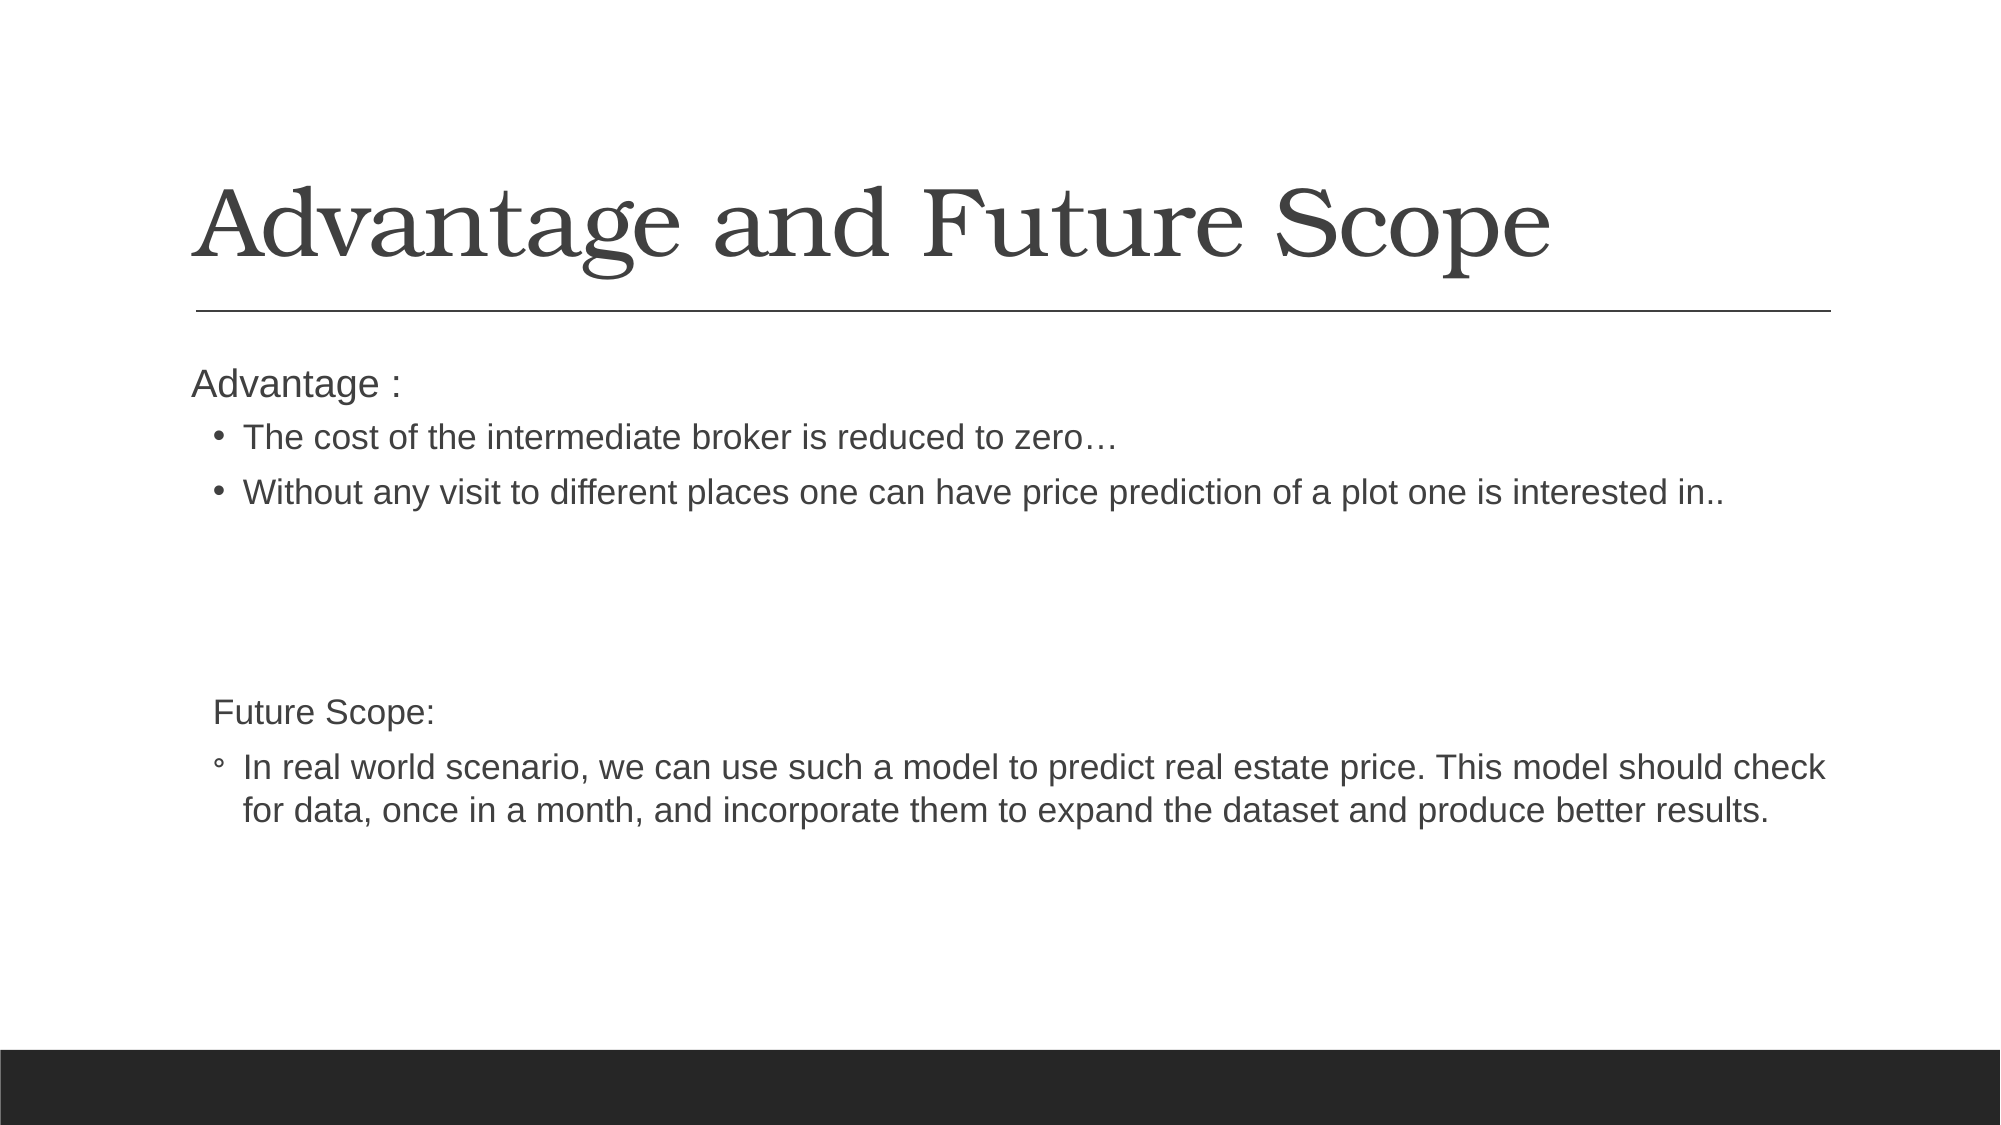

# Advantage and Future Scope
 Advantage :
The cost of the intermediate broker is reduced to zero…
Without any visit to different places one can have price prediction of a plot one is interested in..

Future Scope:
In real world scenario, we can use such a model to predict real estate price. This model should check for data, once in a month, and incorporate them to expand the dataset and produce better results.